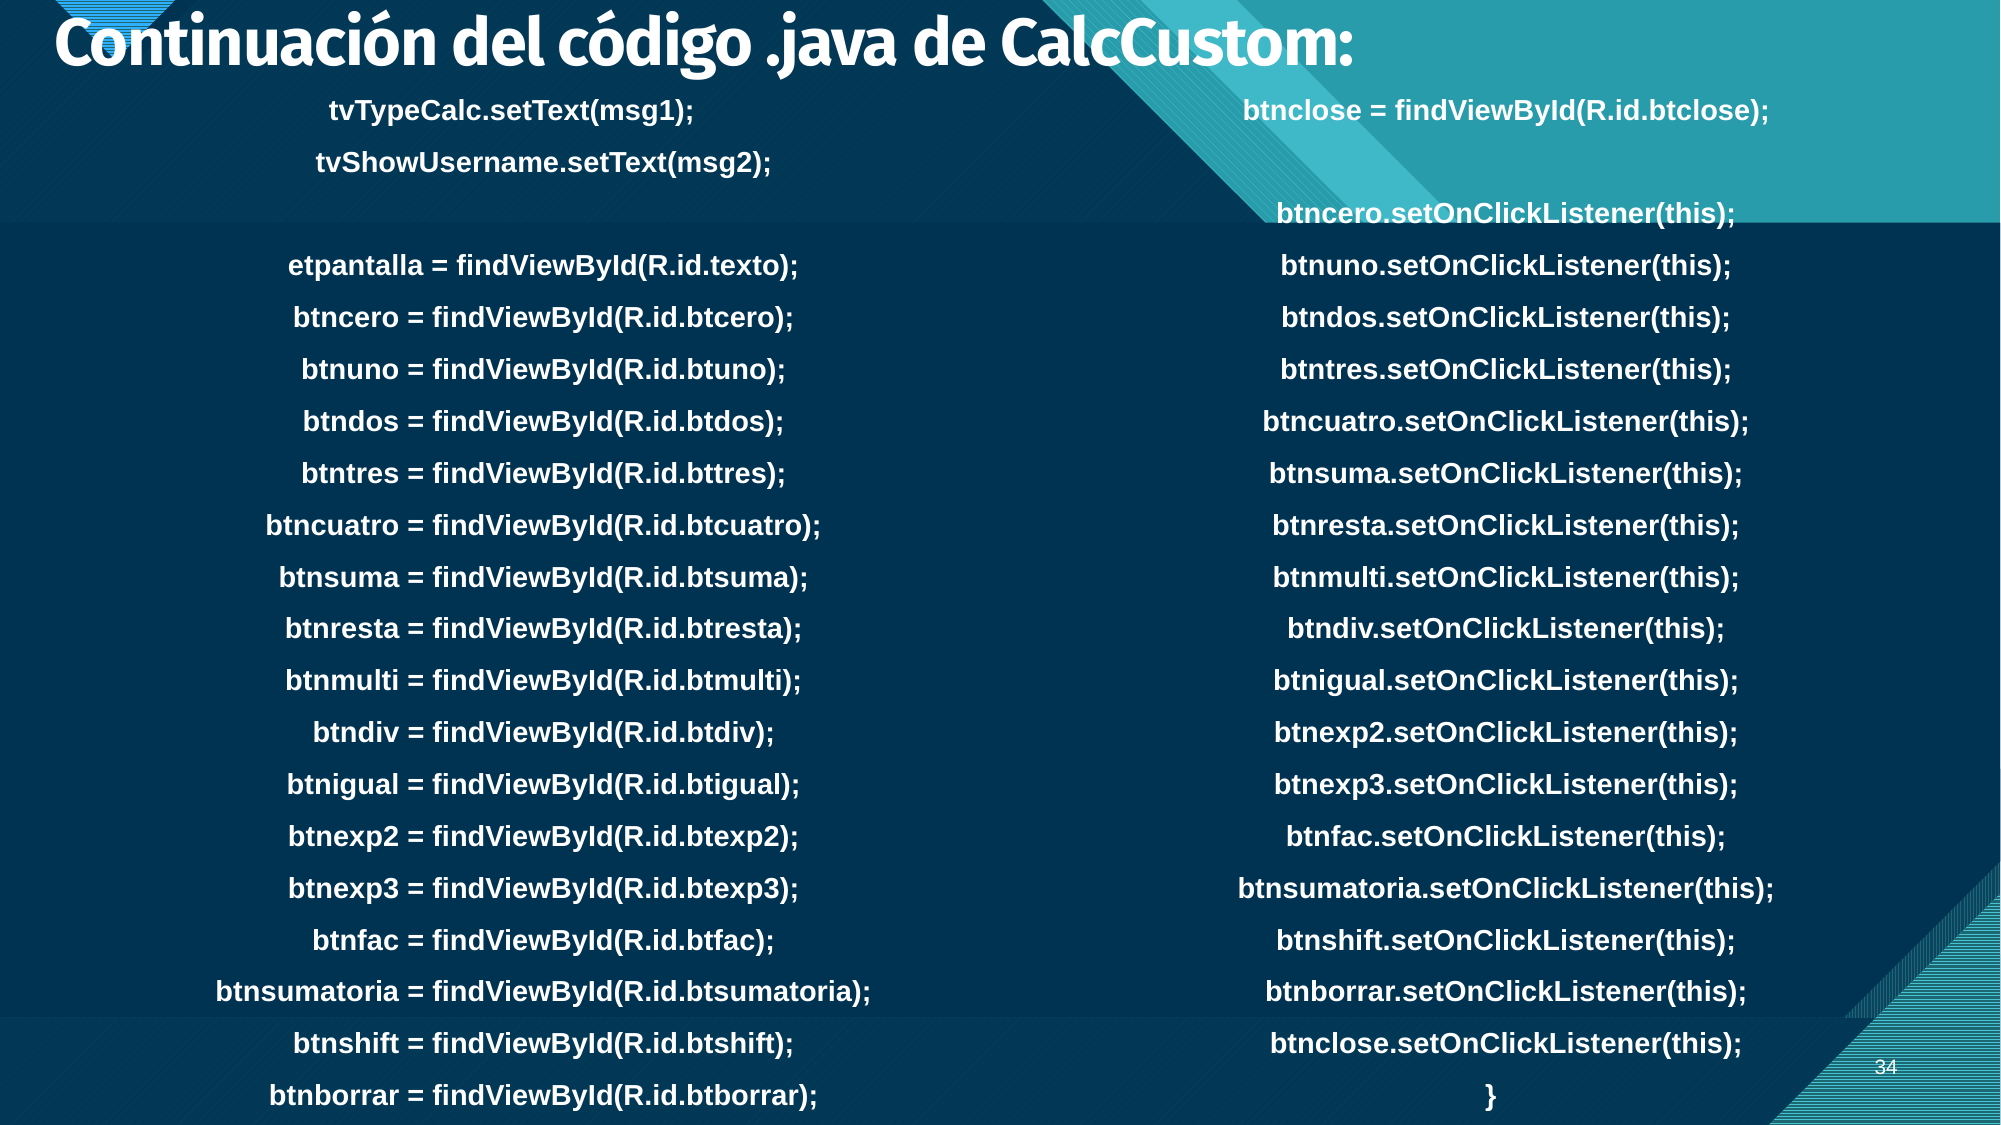

# Continuación del código .java de CalcCustom:
tvTypeCalc.setText(msg1);
        tvShowUsername.setText(msg2);

        etpantalla = findViewById(R.id.texto);
        btncero = findViewById(R.id.btcero);
        btnuno = findViewById(R.id.btuno);
        btndos = findViewById(R.id.btdos);
        btntres = findViewById(R.id.bttres);
        btncuatro = findViewById(R.id.btcuatro);
        btnsuma = findViewById(R.id.btsuma);
        btnresta = findViewById(R.id.btresta);
        btnmulti = findViewById(R.id.btmulti);
        btndiv = findViewById(R.id.btdiv);
        btnigual = findViewById(R.id.btigual);
        btnexp2 = findViewById(R.id.btexp2);
        btnexp3 = findViewById(R.id.btexp3);
        btnfac = findViewById(R.id.btfac);
        btnsumatoria = findViewById(R.id.btsumatoria);
        btnshift = findViewById(R.id.btshift);
        btnborrar = findViewById(R.id.btborrar);
        btnclose = findViewById(R.id.btclose);

        btncero.setOnClickListener(this);
        btnuno.setOnClickListener(this);
        btndos.setOnClickListener(this);
        btntres.setOnClickListener(this);
        btncuatro.setOnClickListener(this);
        btnsuma.setOnClickListener(this);
        btnresta.setOnClickListener(this);
        btnmulti.setOnClickListener(this);
        btndiv.setOnClickListener(this);
        btnigual.setOnClickListener(this);
        btnexp2.setOnClickListener(this);
        btnexp3.setOnClickListener(this);
        btnfac.setOnClickListener(this);
        btnsumatoria.setOnClickListener(this);
        btnshift.setOnClickListener(this);
        btnborrar.setOnClickListener(this);
        btnclose.setOnClickListener(this);
    }
34